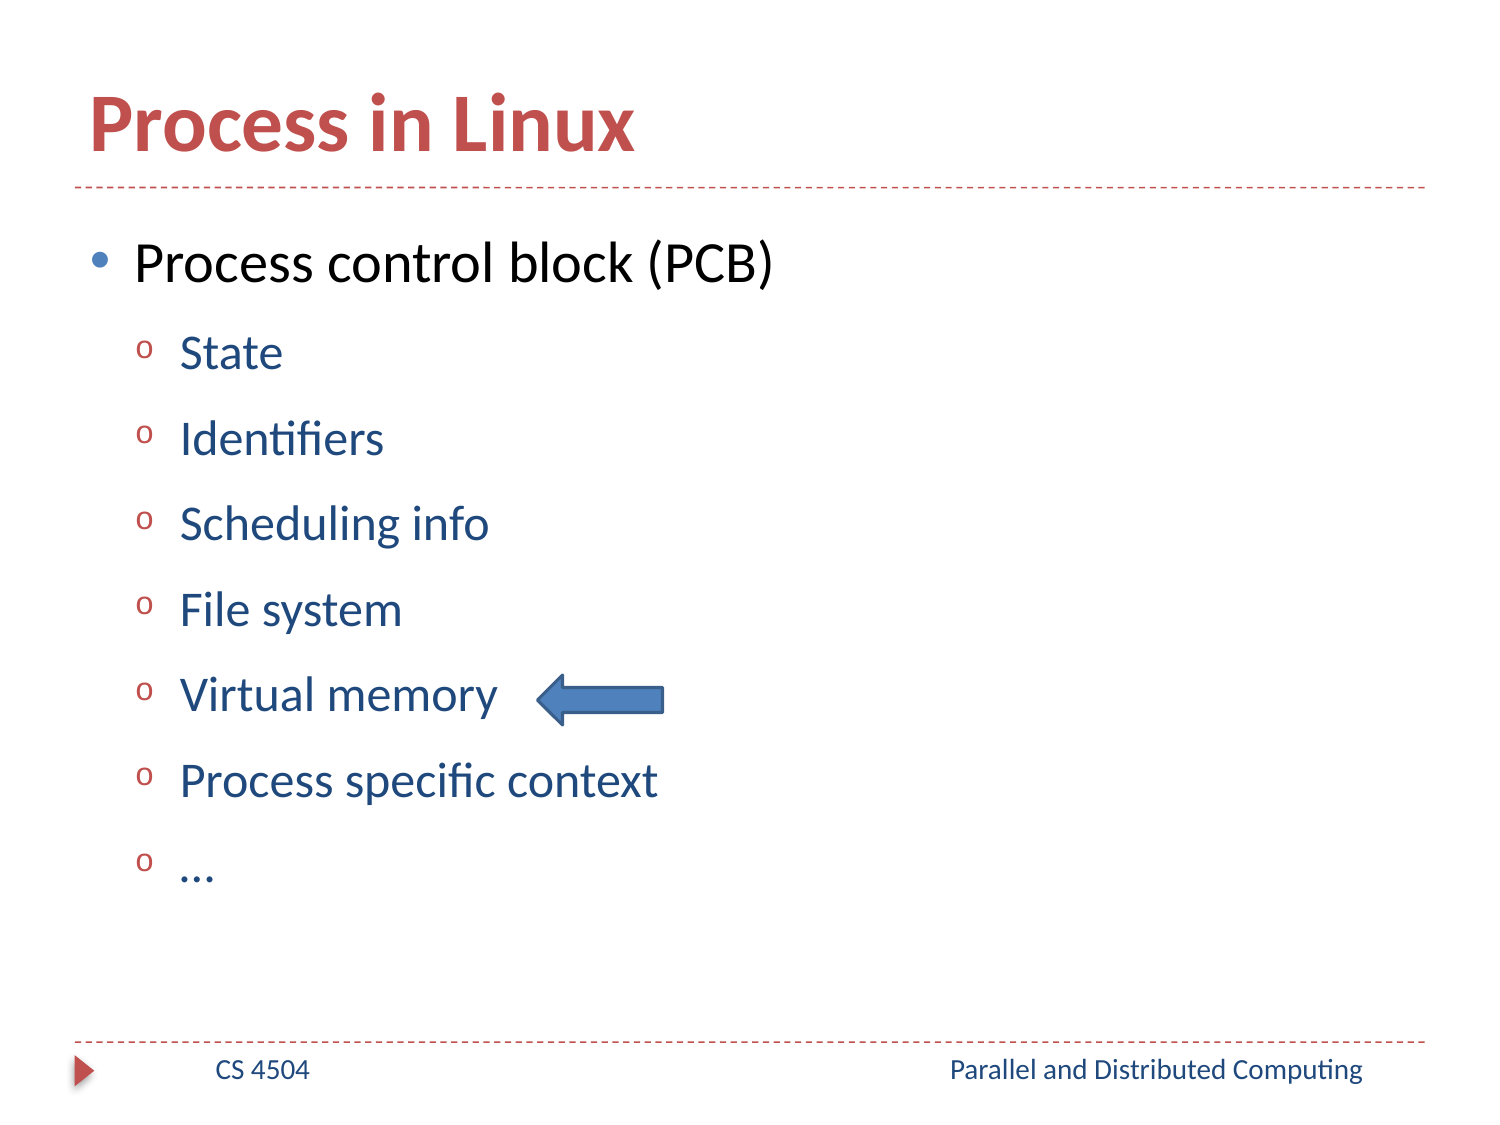

# Process in Linux
Process control block (PCB)
State
Identifiers
Scheduling info
File system
Virtual memory
Process specific context
…

CS 4504
Parallel and Distributed Computing